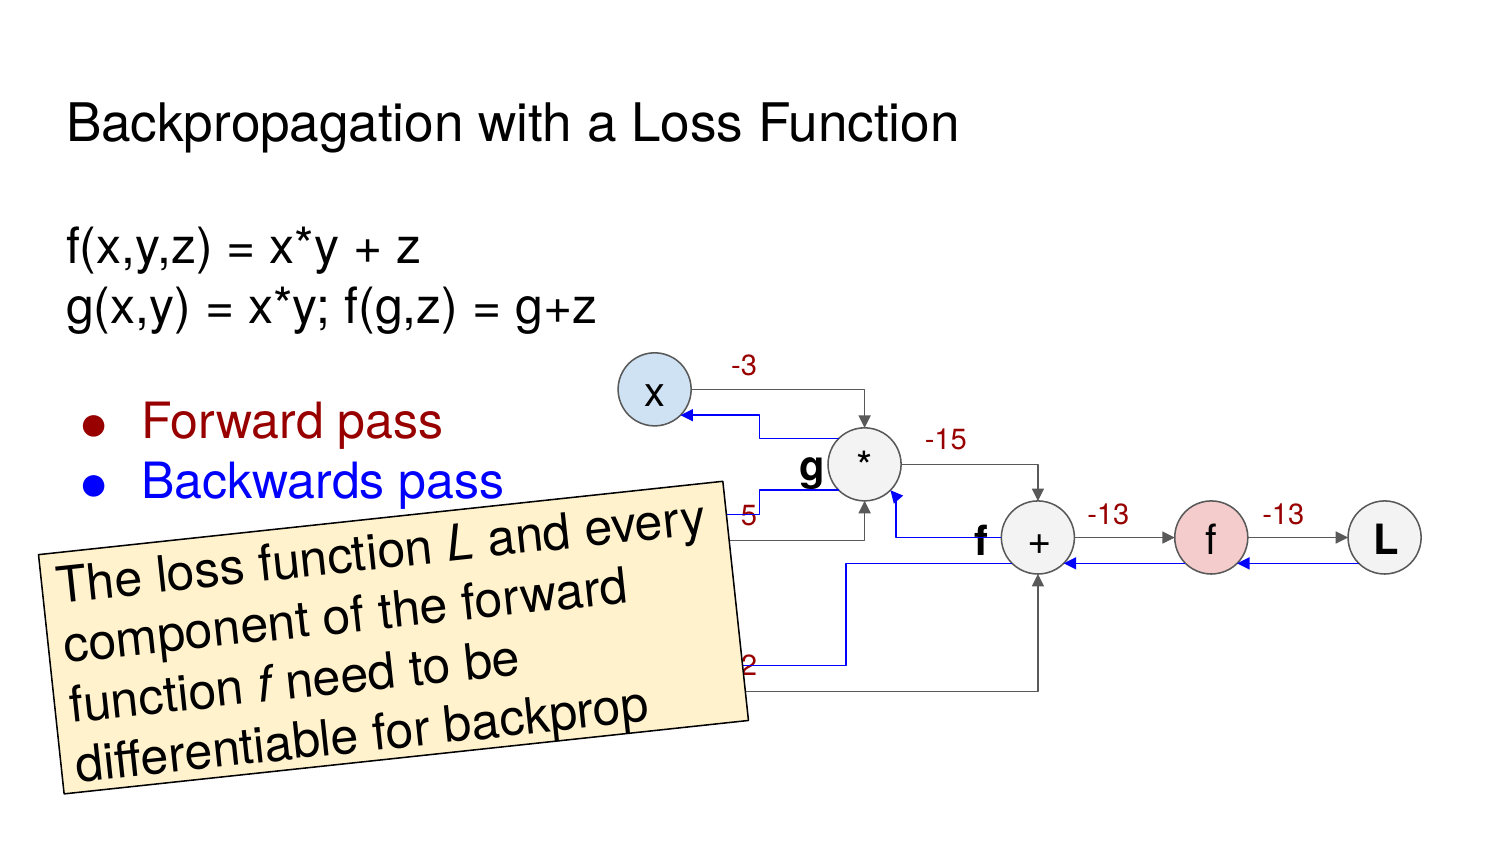

# Backpropagation with a Loss Function
f(x,y,z) = x*y + z
g(x,y) = x*y; f(g,z) = g+z
-3
x
Forward pass
Backwards pass
-15
g
*
-13
-13
5
f
+
f
L
y
The loss function L and every component of the forward function f need to be differentiable for backprop
2
z